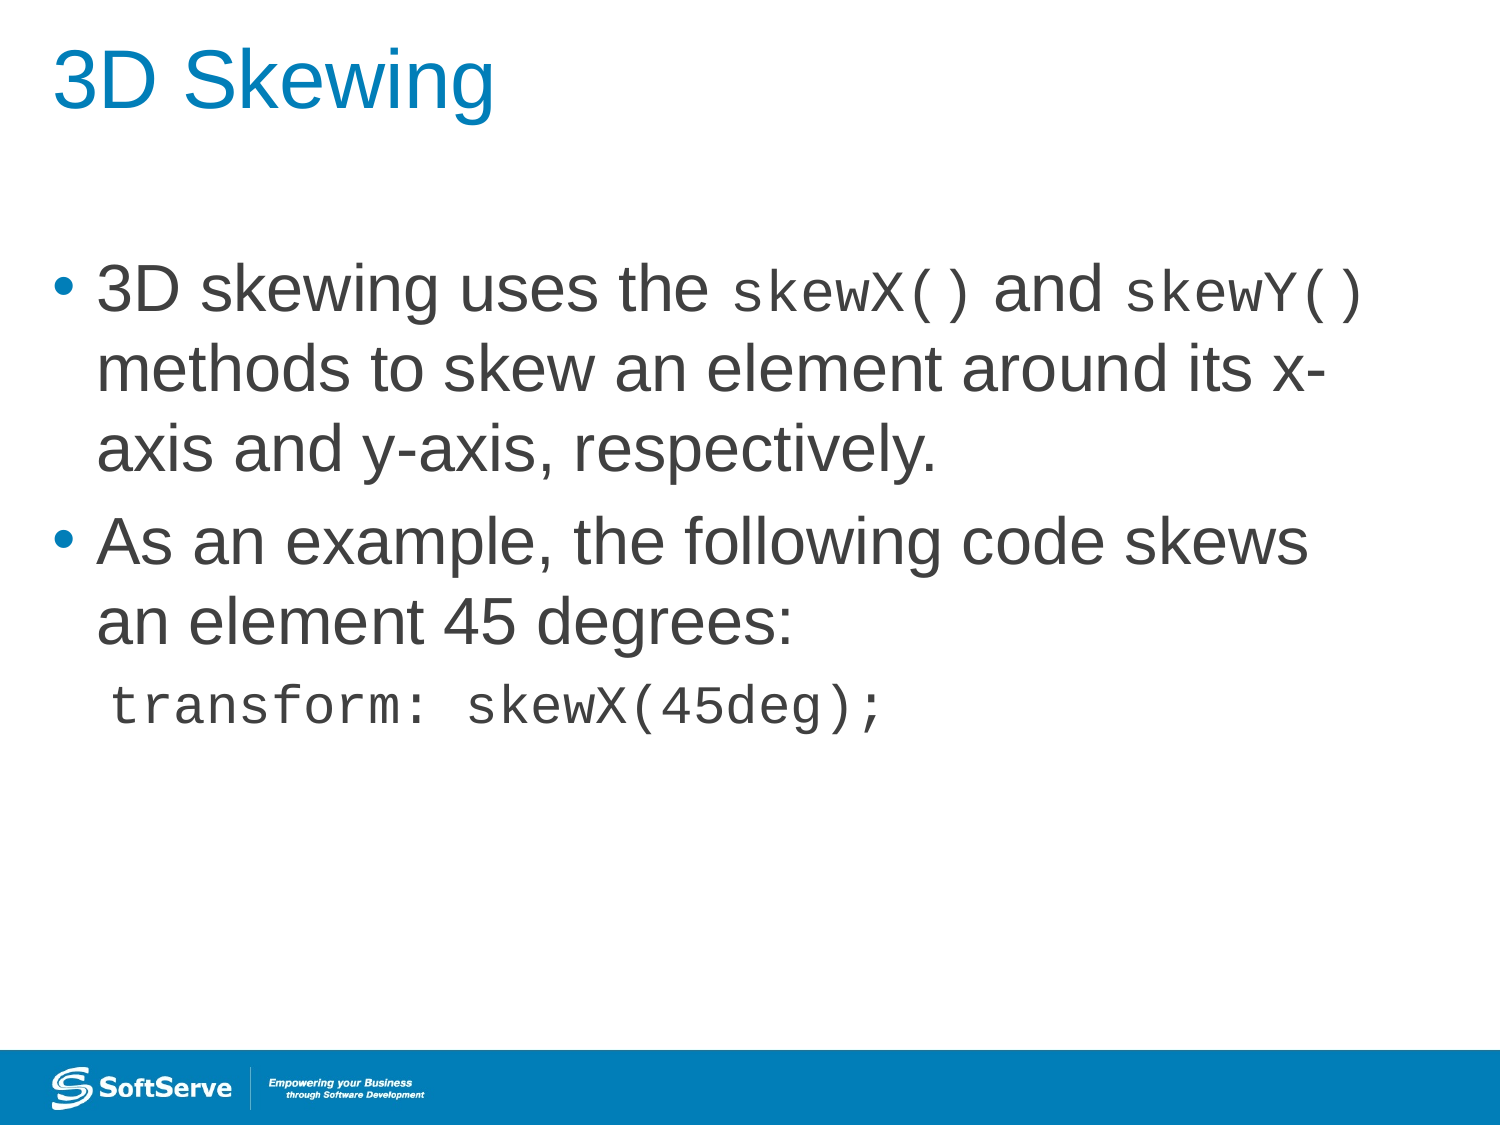

# 3D Skewing
3D skewing uses the skewX() and skewY() methods to skew an element around its x-axis and y-axis, respectively.
As an example, the following code skews an element 45 degrees:
transform: skewX(45deg);